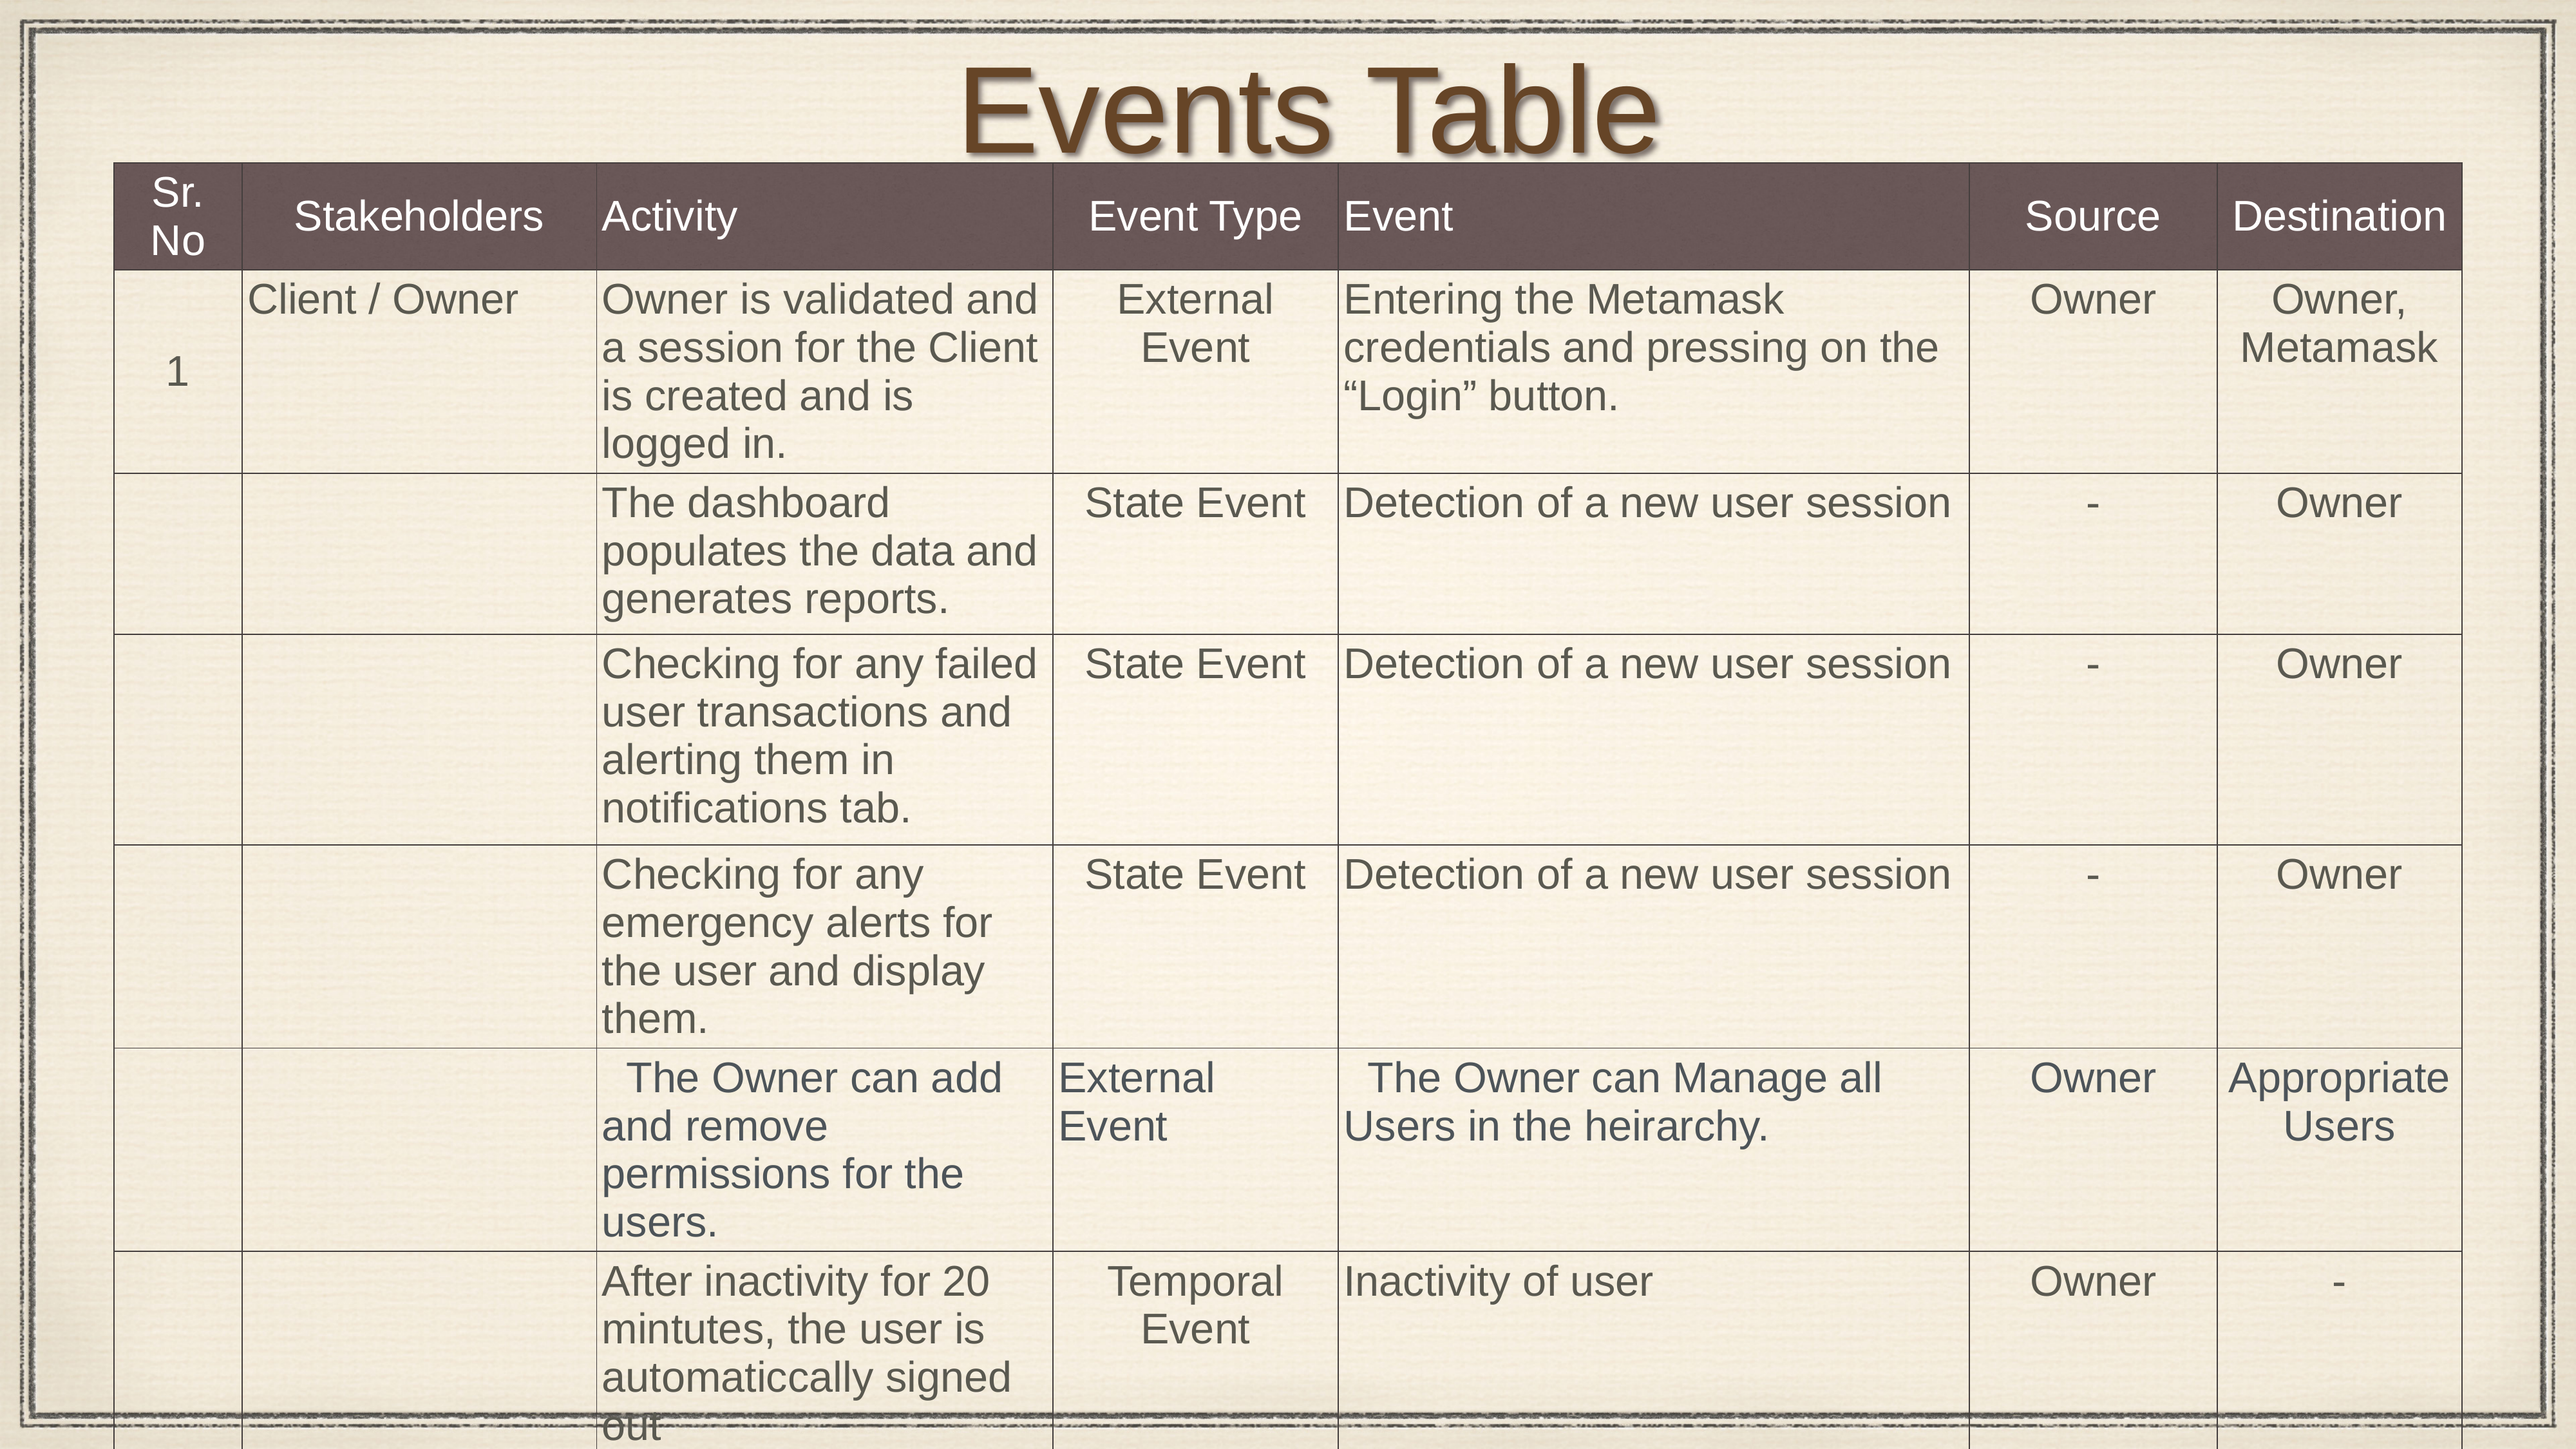

Events Table
| Sr. No | Stakeholders | Activity | Event Type | Event | Source | Destination |
| --- | --- | --- | --- | --- | --- | --- |
| 1 | Client / Owner | Owner is validated and a session for the Client is created and is logged in. | External Event | Entering the Metamask credentials and pressing on the “Login” button. | Owner | Owner, Metamask |
|  |  | The dashboard populates the data and generates reports. | State Event | Detection of a new user session | - | Owner |
|  |  | Checking for any failed user transactions and alerting them in notifications tab. | State Event | Detection of a new user session | - | Owner |
|  |  | Checking for any emergency alerts for the user and display them. | State Event | Detection of a new user session | - | Owner |
|  |  | The Owner can add and remove permissions for the users. | External Event | The Owner can Manage all Users in the heirarchy. | Owner | Appropriate Users |
|  |  | After inactivity for 20 mintutes, the user is automaticcally signed out | Temporal Event | Inactivity of user | Owner | - |
|  |  | Displays the list of Employees working | External Event | The owner can view the employees list who are working for the organization | Owner | Owner |